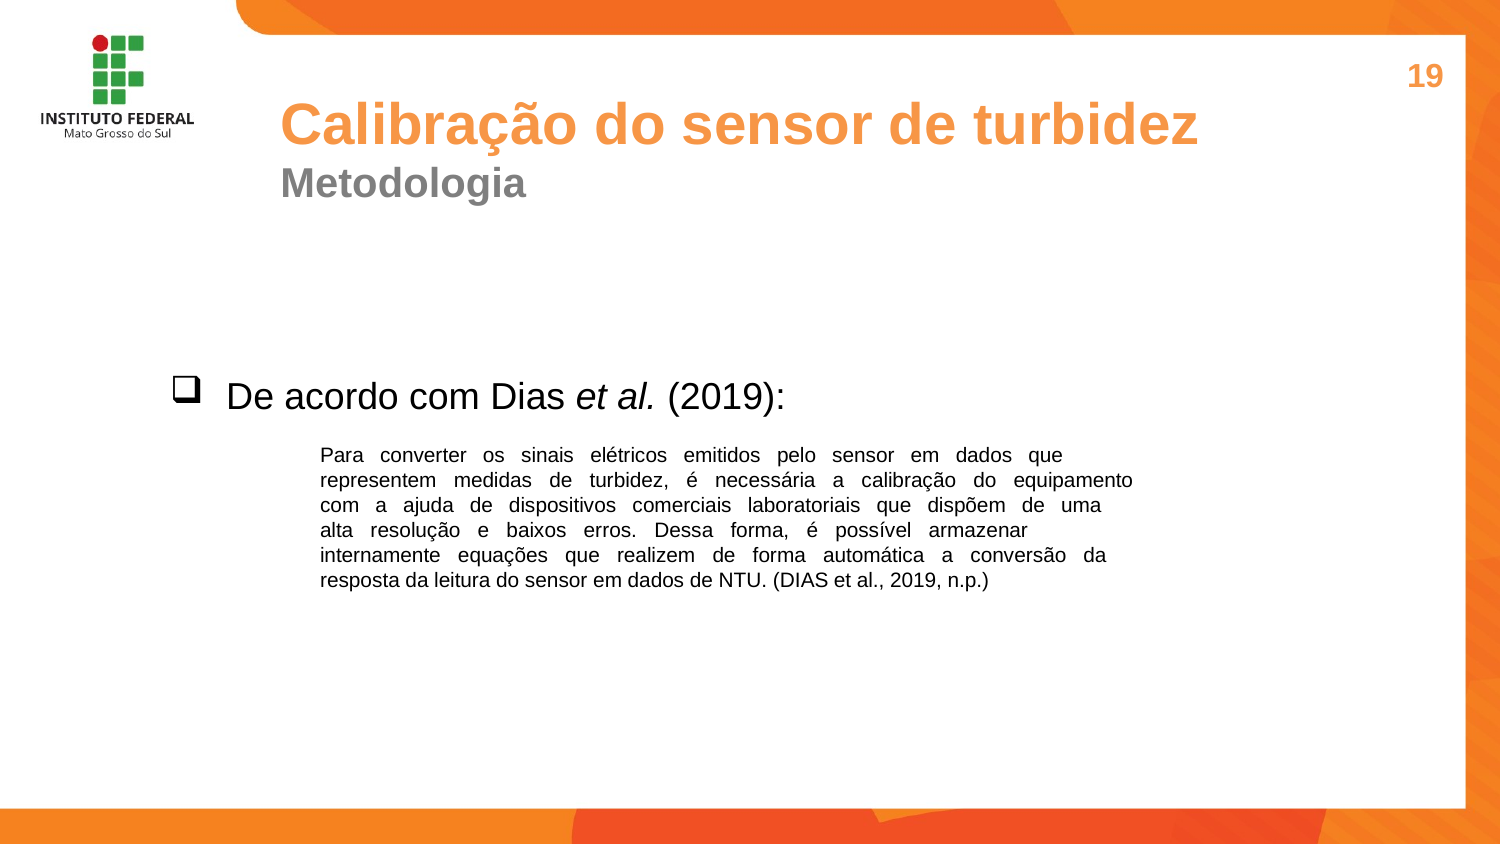

19
Calibração do sensor de turbidez
Metodologia

De acordo com Dias et al. (2019):

	Para converter os sinais elétricos emitidos pelo sensor em dados que 				representem medidas de turbidez, é necessária a calibração do equipamento 				com a ajuda de dispositivos comerciais laboratoriais que dispõem de uma 				alta resolução e baixos erros. Dessa forma, é possível armazenar 				internamente equações que realizem de forma automática a conversão da 				resposta da leitura do sensor em dados de NTU. (DIAS et al., 2019, n.p.)